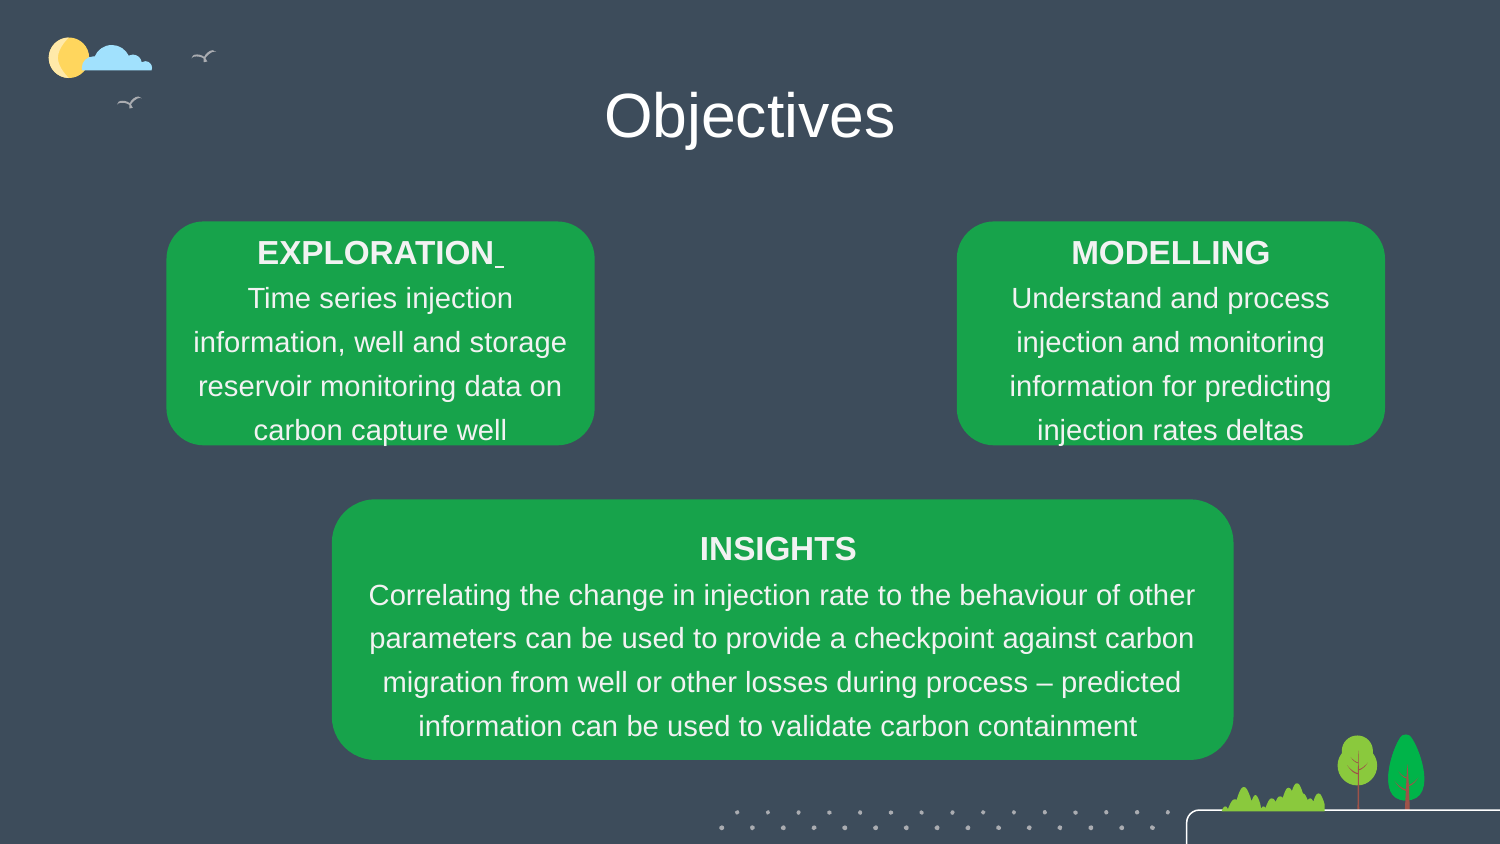

# Objectives
EXPLORATION
Time series injection information, well and storage reservoir monitoring data on carbon capture well
MODELLING
Understand and process injection and monitoring information for predicting injection rates deltas
INSIGHTS
Correlating the change in injection rate to the behaviour of other parameters can be used to provide a checkpoint against carbon migration from well or other losses during process – predicted information can be used to validate carbon containment